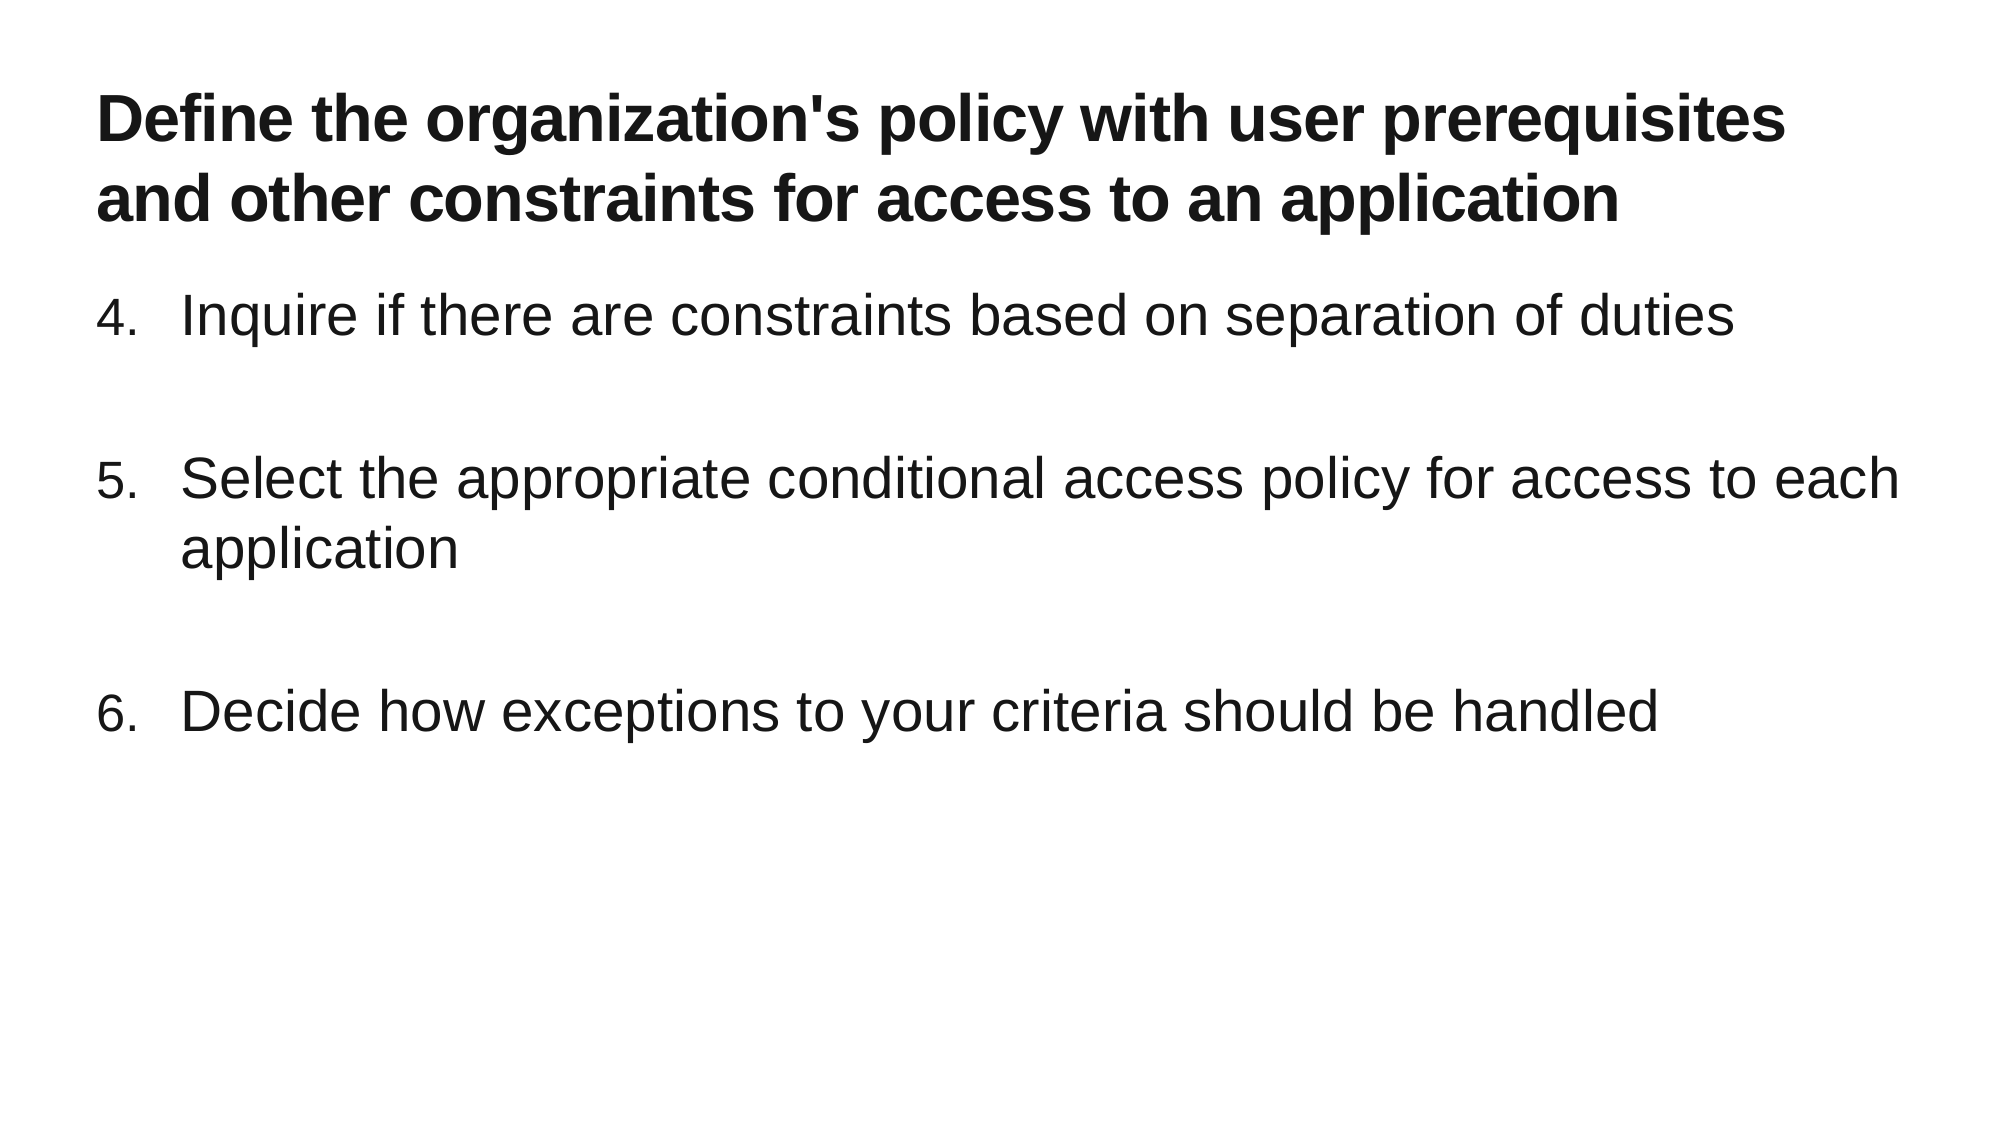

# Define the organization's policy with user prerequisites and other constraints for access to an application
Inquire if there are constraints based on separation of duties

Select the appropriate conditional access policy for access to each application

Decide how exceptions to your criteria should be handled